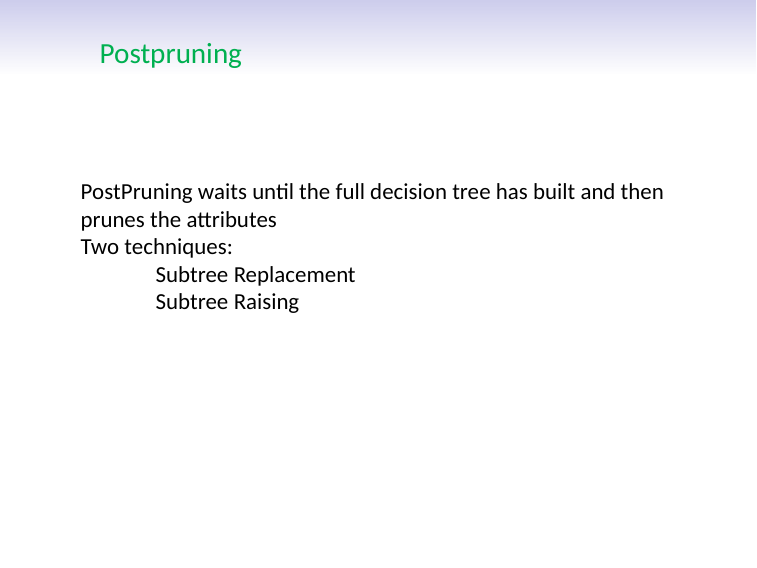

# Postpruning
PostPruning waits until the full decision tree has built and then prunes the attributes
Two techniques:
Subtree Replacement
Subtree Raising

Dr. Malak Abdullah
First Semester 2021-2022
57